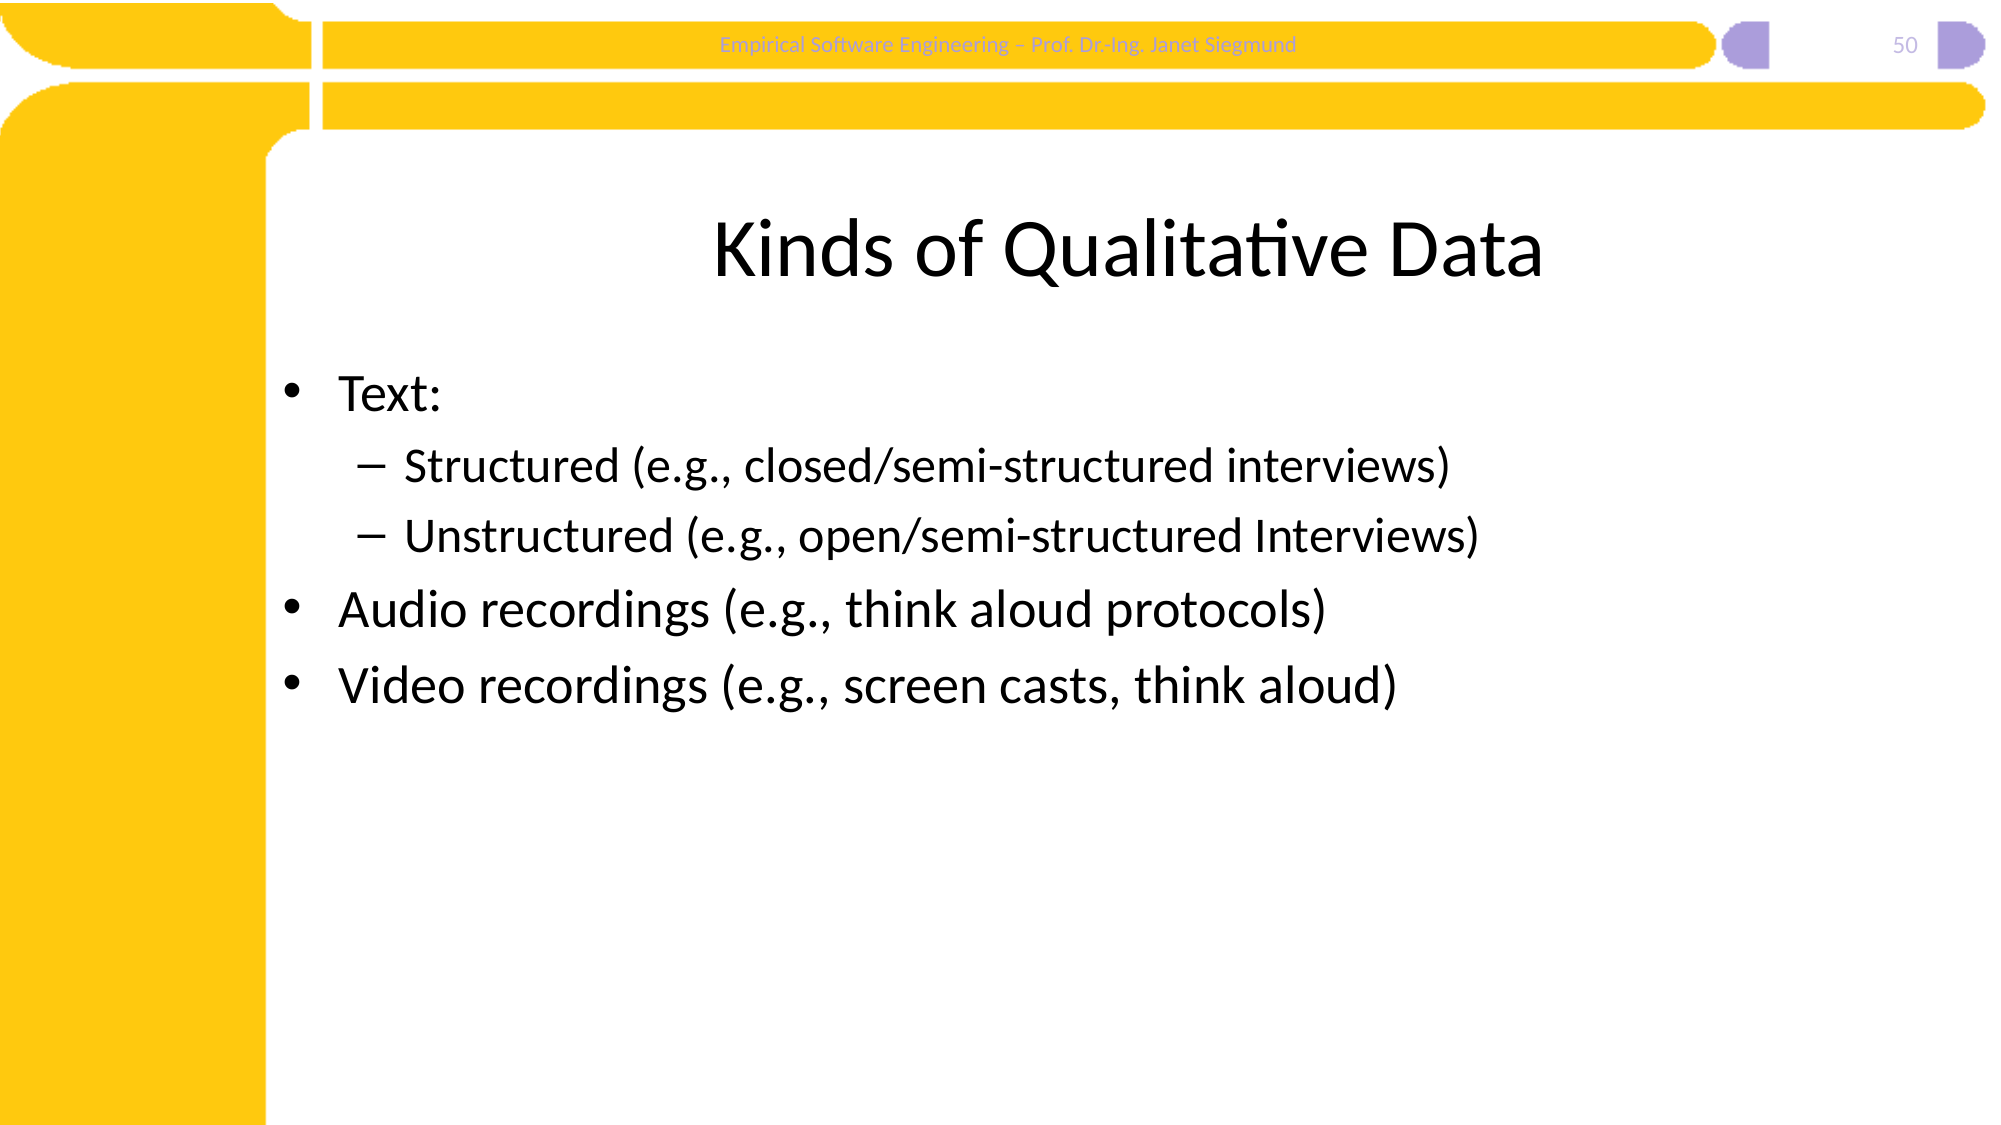

50
# Kinds of Qualitative Data
Text:
Structured (e.g., closed/semi-structured interviews)
Unstructured (e.g., open/semi-structured Interviews)
Audio recordings (e.g., think aloud protocols)
Video recordings (e.g., screen casts, think aloud)